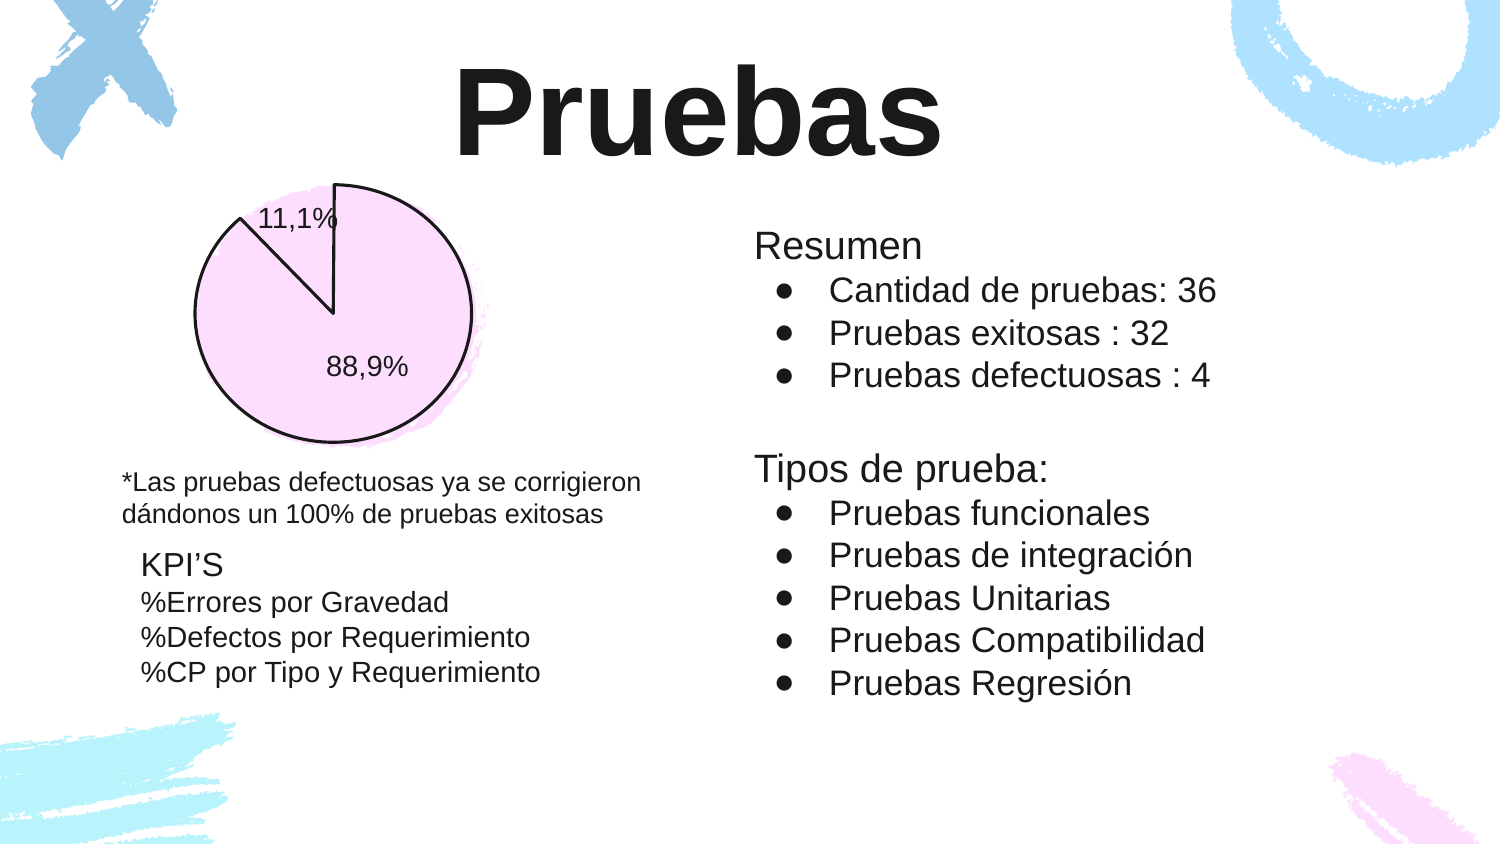

# Pruebas

11,1%

Resumen
Cantidad de pruebas: 36
Pruebas exitosas : 32
Pruebas defectuosas : 4

Tipos de prueba:
Pruebas funcionales
Pruebas de integración
Pruebas Unitarias
Pruebas Compatibilidad
Pruebas Regresión

88,9%
*Las pruebas defectuosas ya se corrigieron dándonos un 100% de pruebas exitosas
KPI’S
%Errores por Gravedad
%Defectos por Requerimiento
%CP por Tipo y Requerimiento